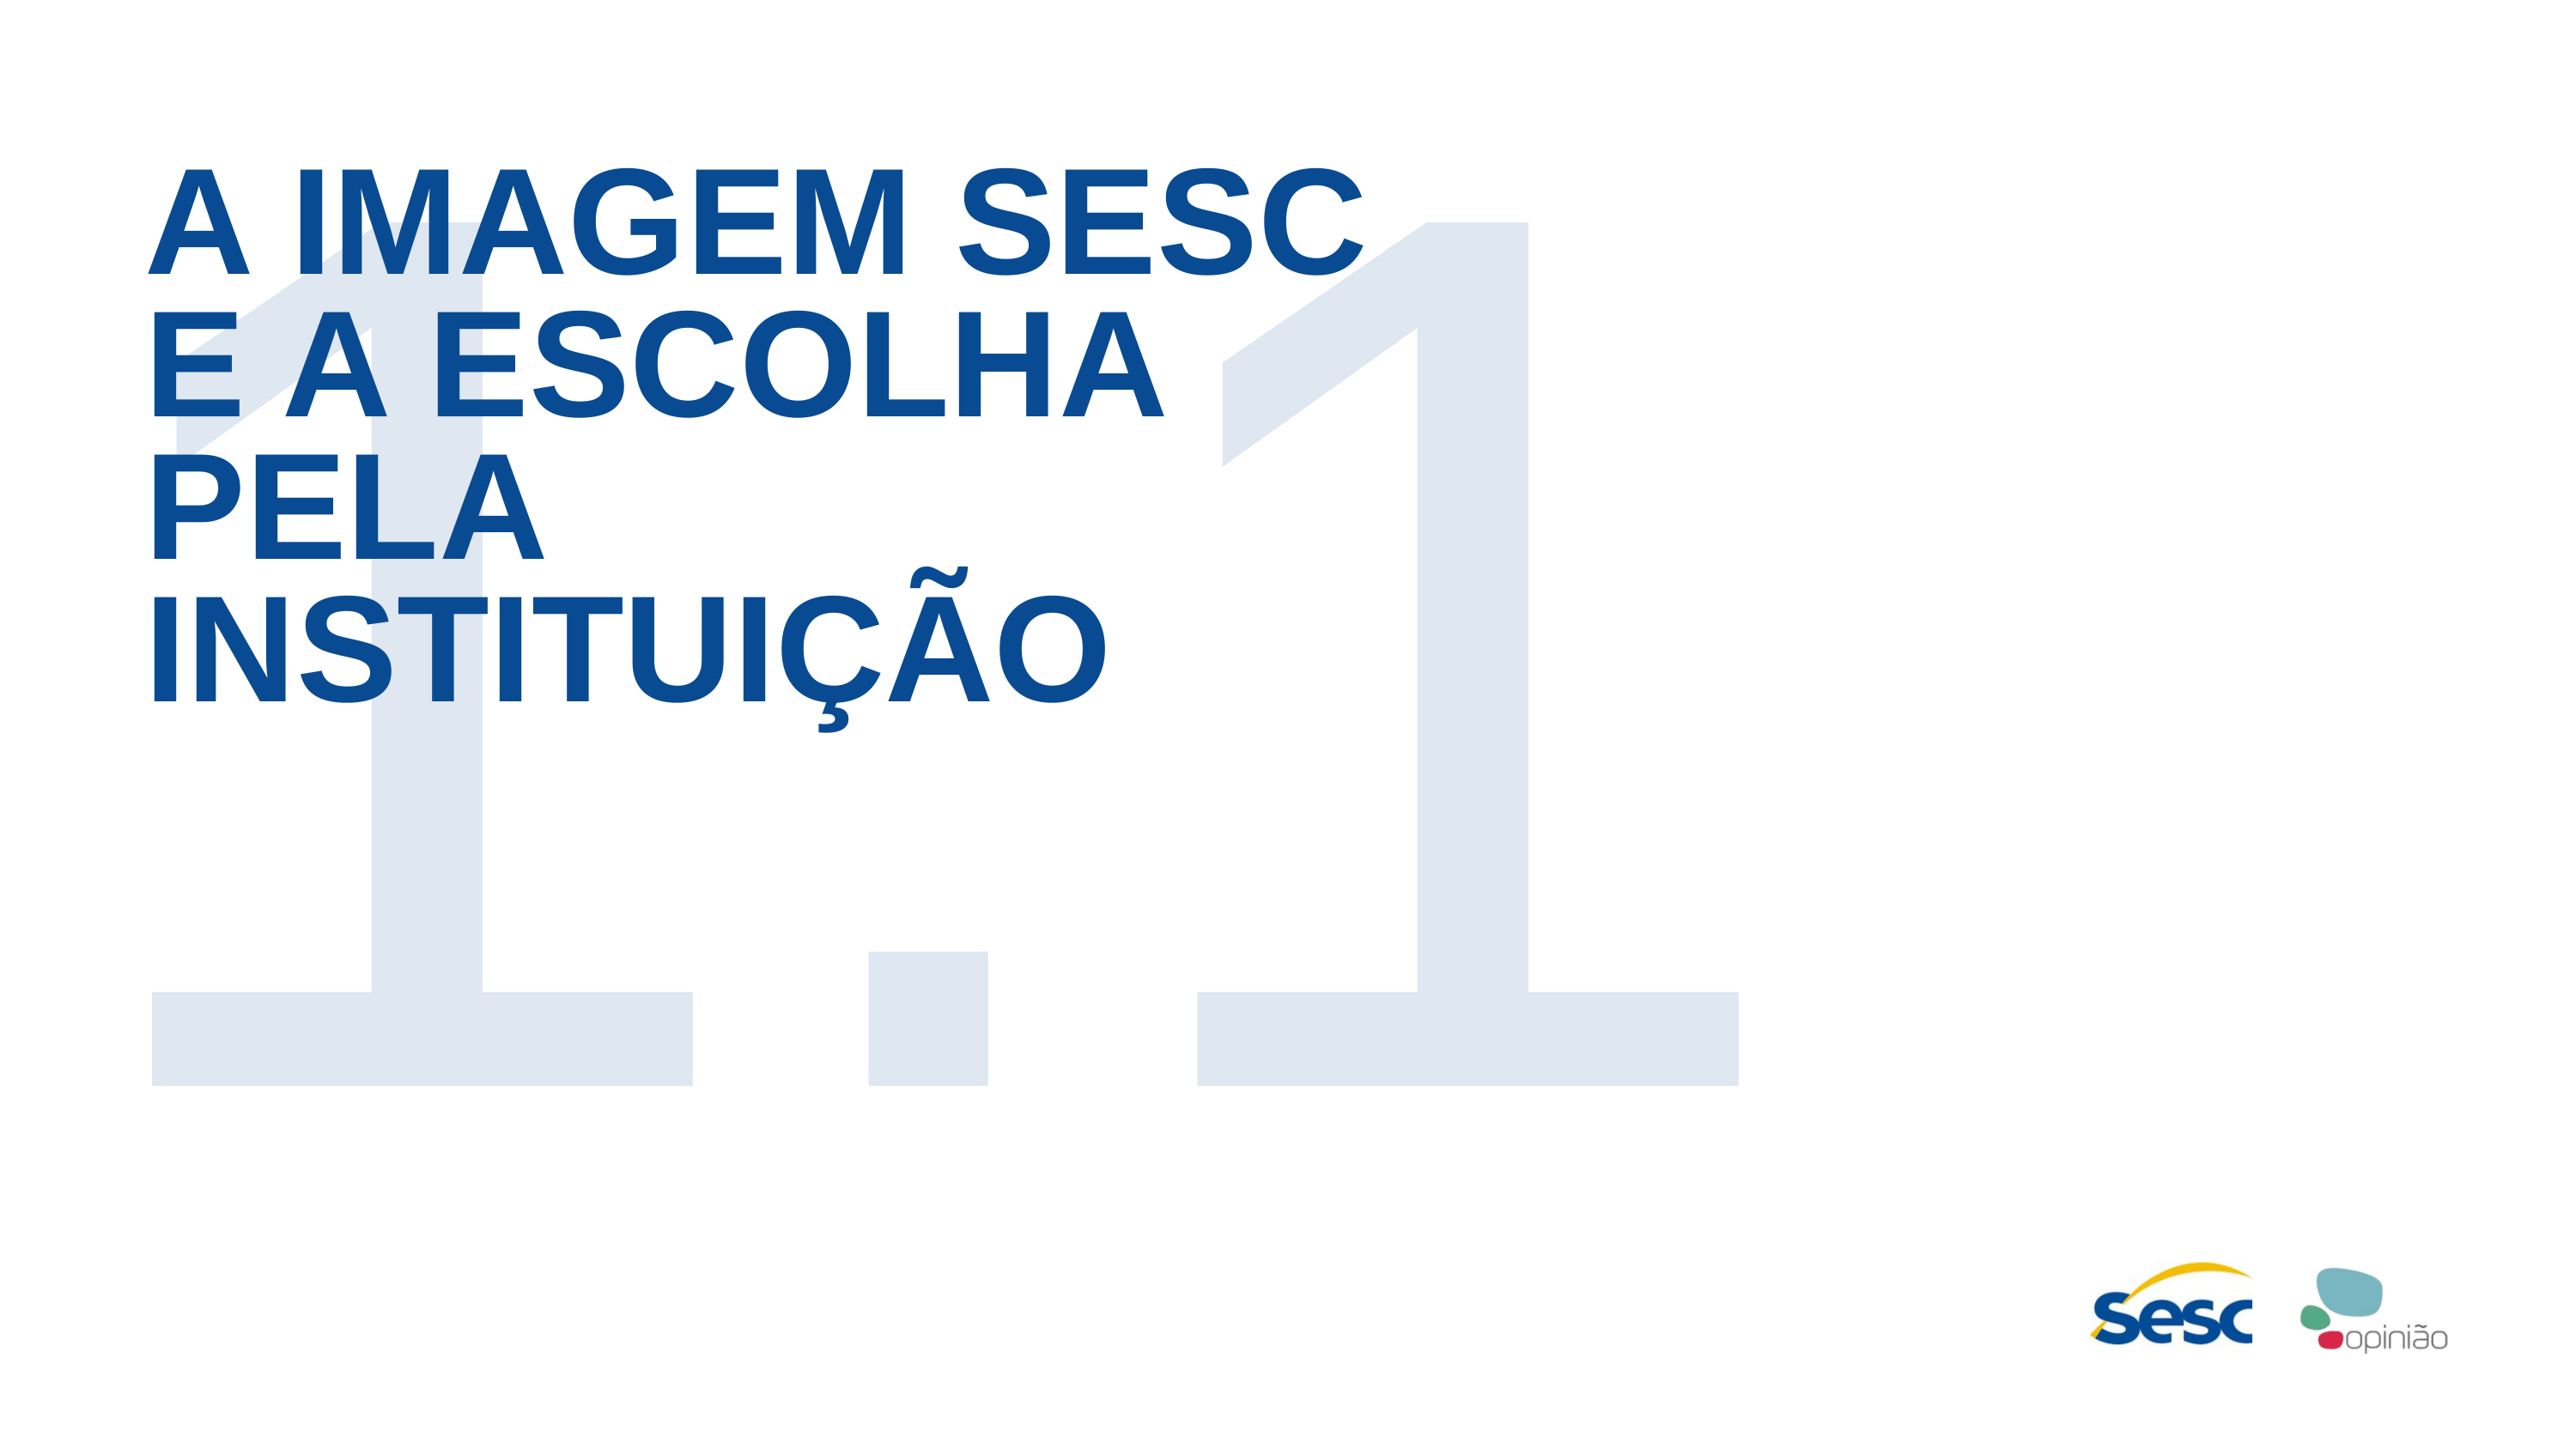

1.1
A IMAGEM SESC E A ESCOLHA PELA INSTITUIÇÃO